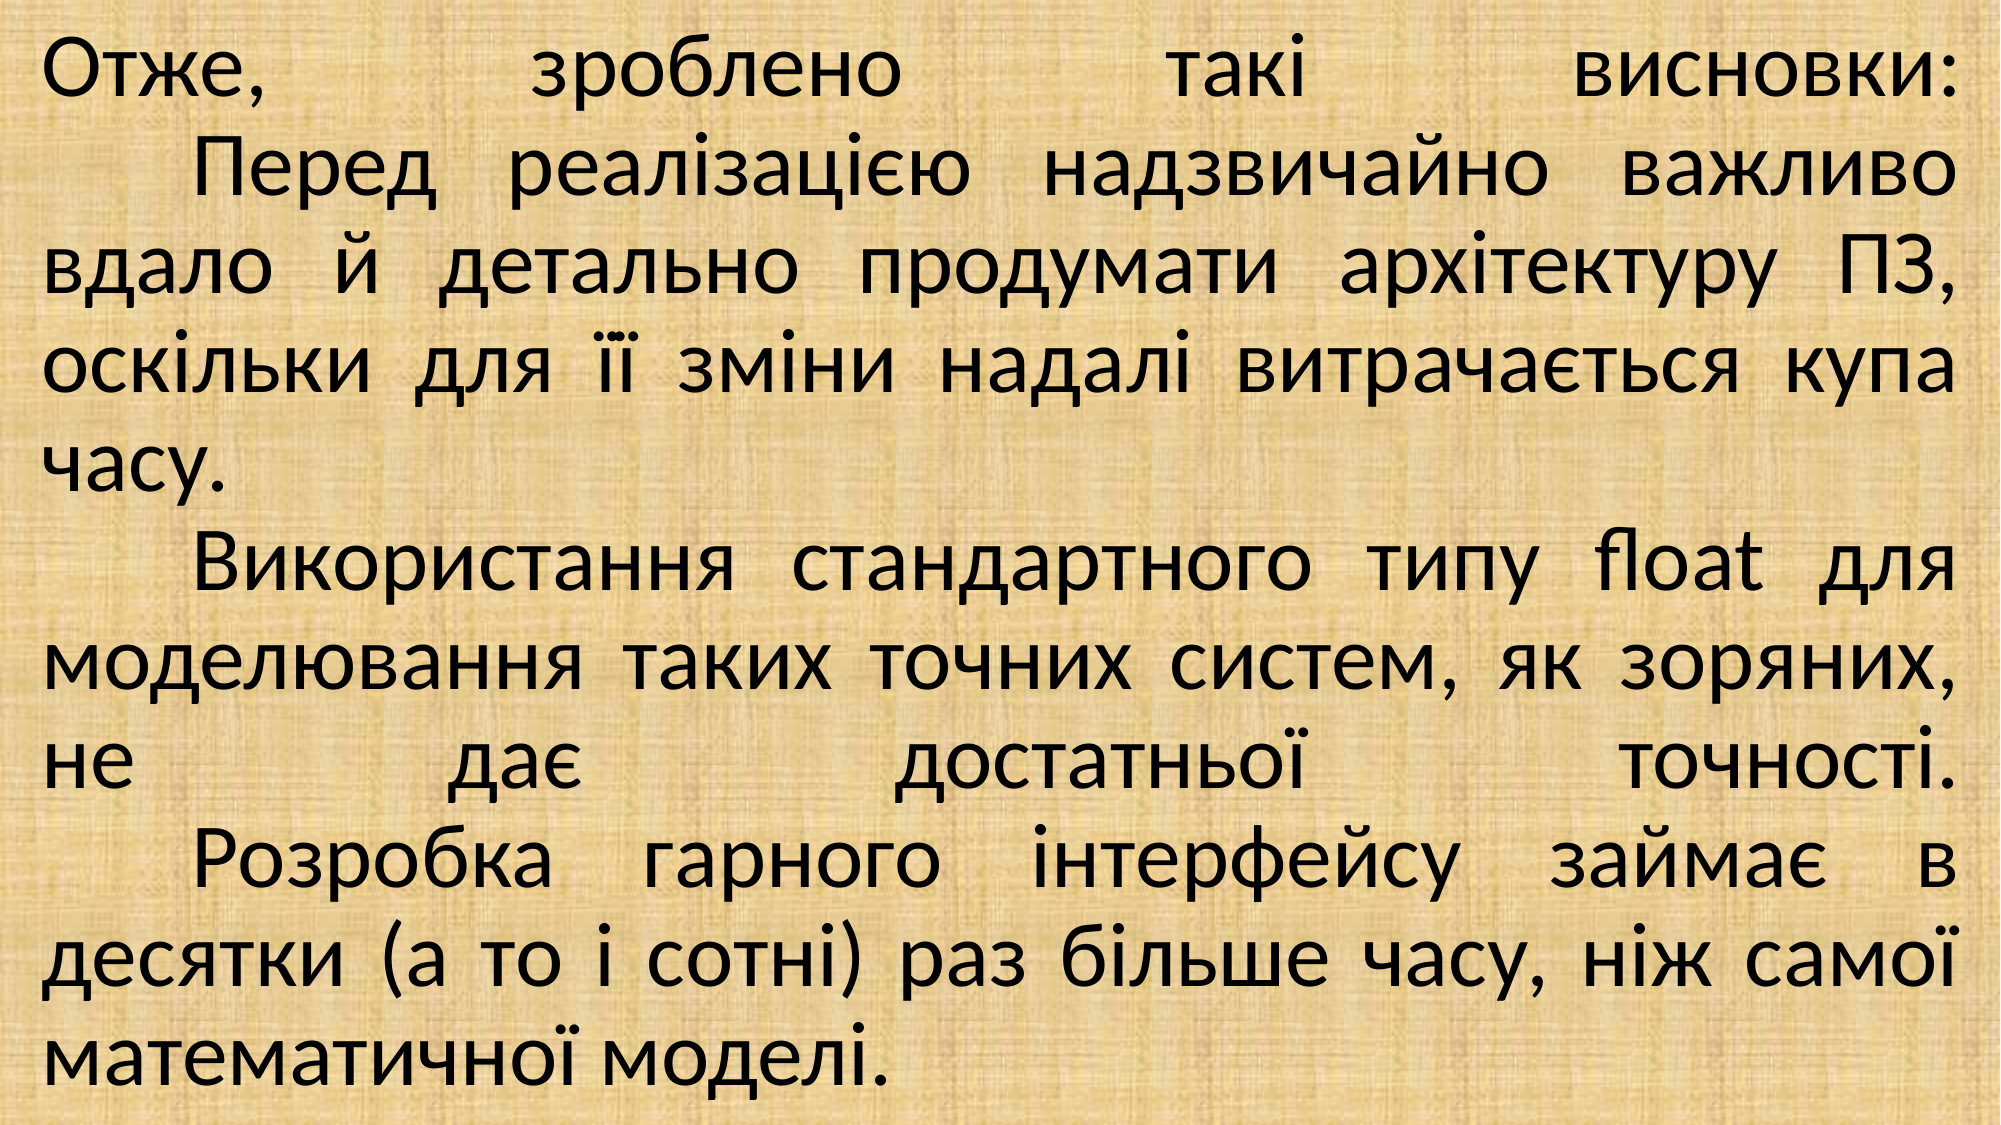

# Отже, зроблено такі висновки: Перед реалізацією надзвичайно важливо вдало й детально продумати архітектуру ПЗ, оскільки для її зміни надалі витрачається купа часу. Використання стандартного типу float для моделювання таких точних систем, як зоряних, не дає достатньої точності. Розробка гарного інтерфейсу займає в десятки (а то і сотні) раз більше часу, ніж самої математичної моделі.